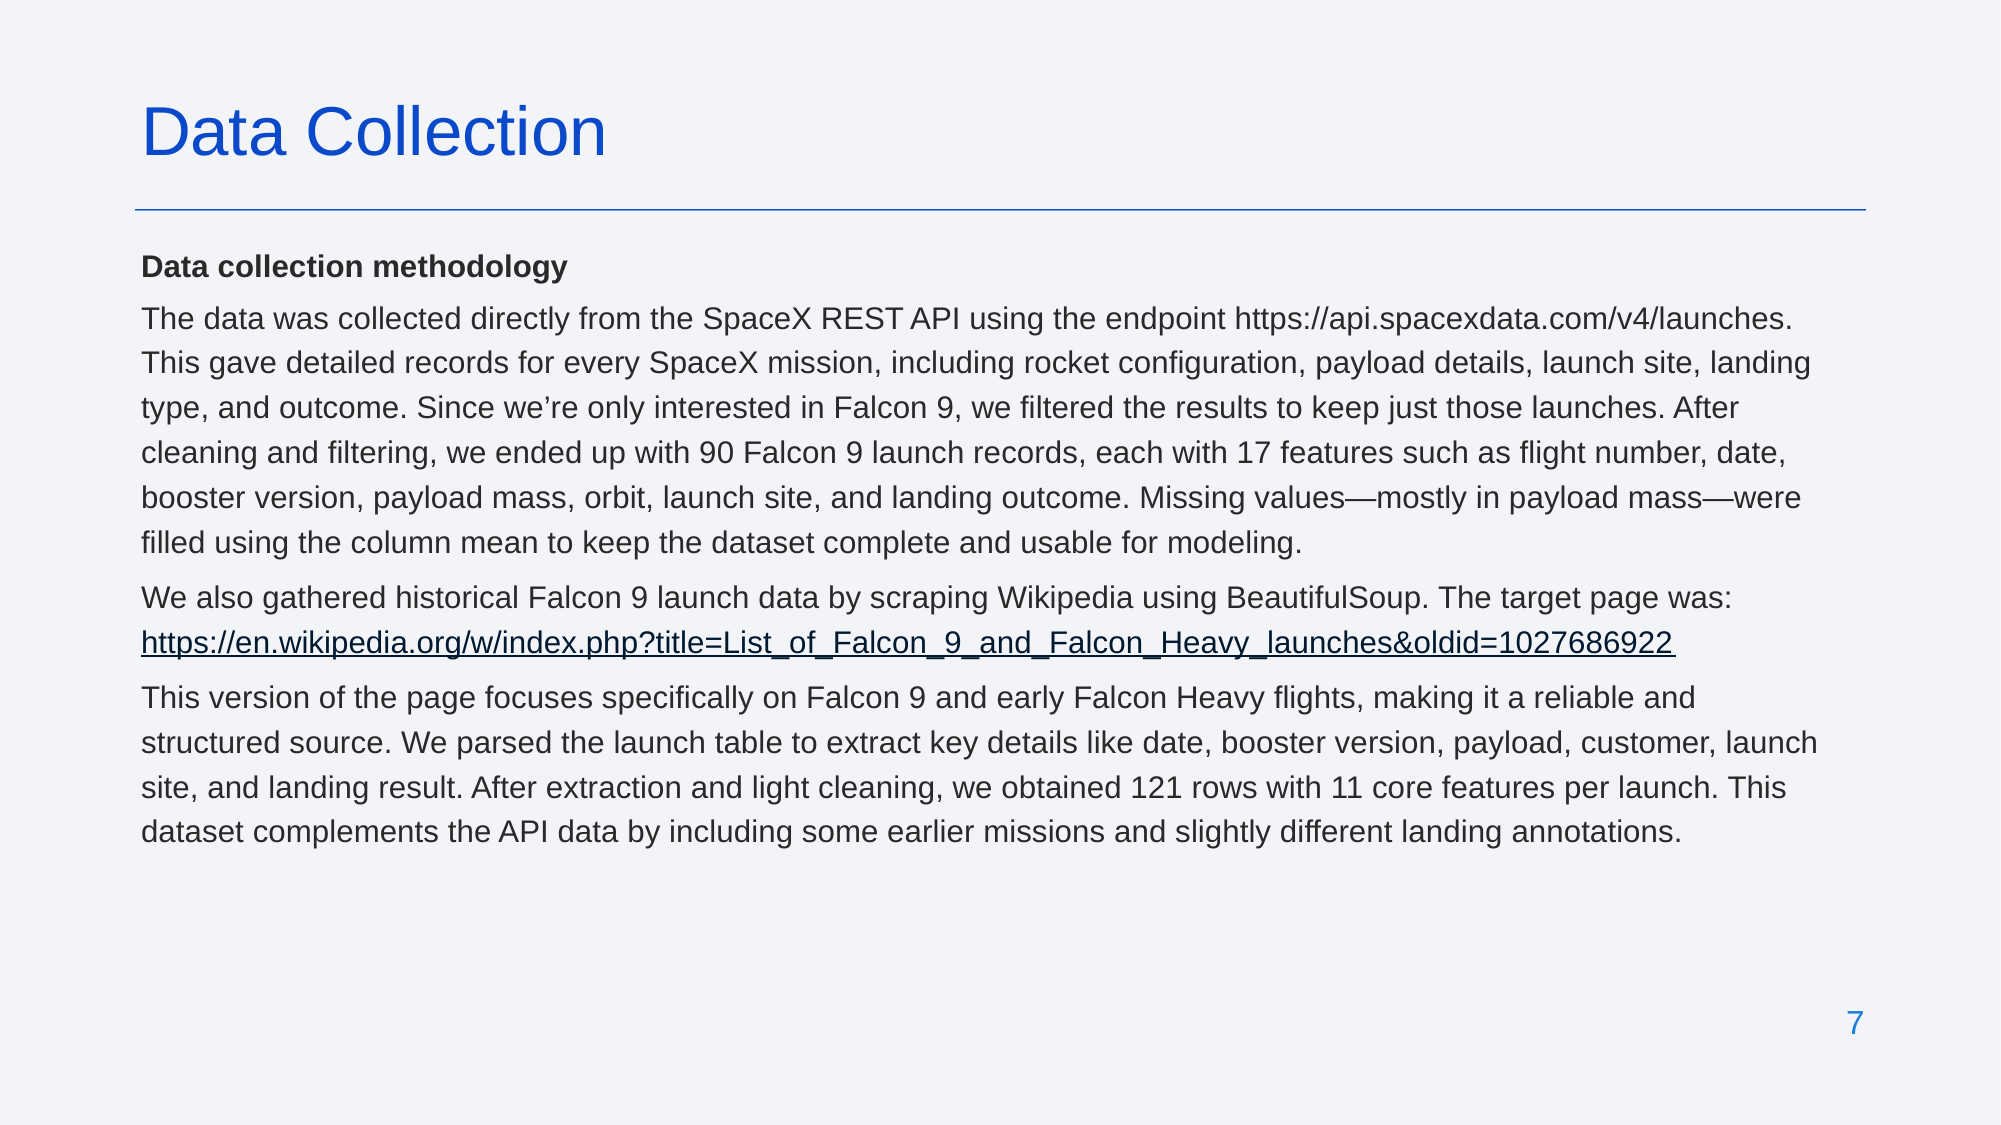

Data Collection
# Data collection methodology
The data was collected directly from the SpaceX REST API using the endpoint https://api.spacexdata.com/v4/launches. This gave detailed records for every SpaceX mission, including rocket configuration, payload details, launch site, landing type, and outcome. Since we’re only interested in Falcon 9, we filtered the results to keep just those launches. After cleaning and filtering, we ended up with 90 Falcon 9 launch records, each with 17 features such as flight number, date, booster version, payload mass, orbit, launch site, and landing outcome. Missing values—mostly in payload mass—were filled using the column mean to keep the dataset complete and usable for modeling.
We also gathered historical Falcon 9 launch data by scraping Wikipedia using BeautifulSoup. The target page was:https://en.wikipedia.org/w/index.php?title=List_of_Falcon_9_and_Falcon_Heavy_launches&oldid=1027686922
This version of the page focuses specifically on Falcon 9 and early Falcon Heavy flights, making it a reliable and structured source. We parsed the launch table to extract key details like date, booster version, payload, customer, launch site, and landing result. After extraction and light cleaning, we obtained 121 rows with 11 core features per launch. This dataset complements the API data by including some earlier missions and slightly different landing annotations.
7